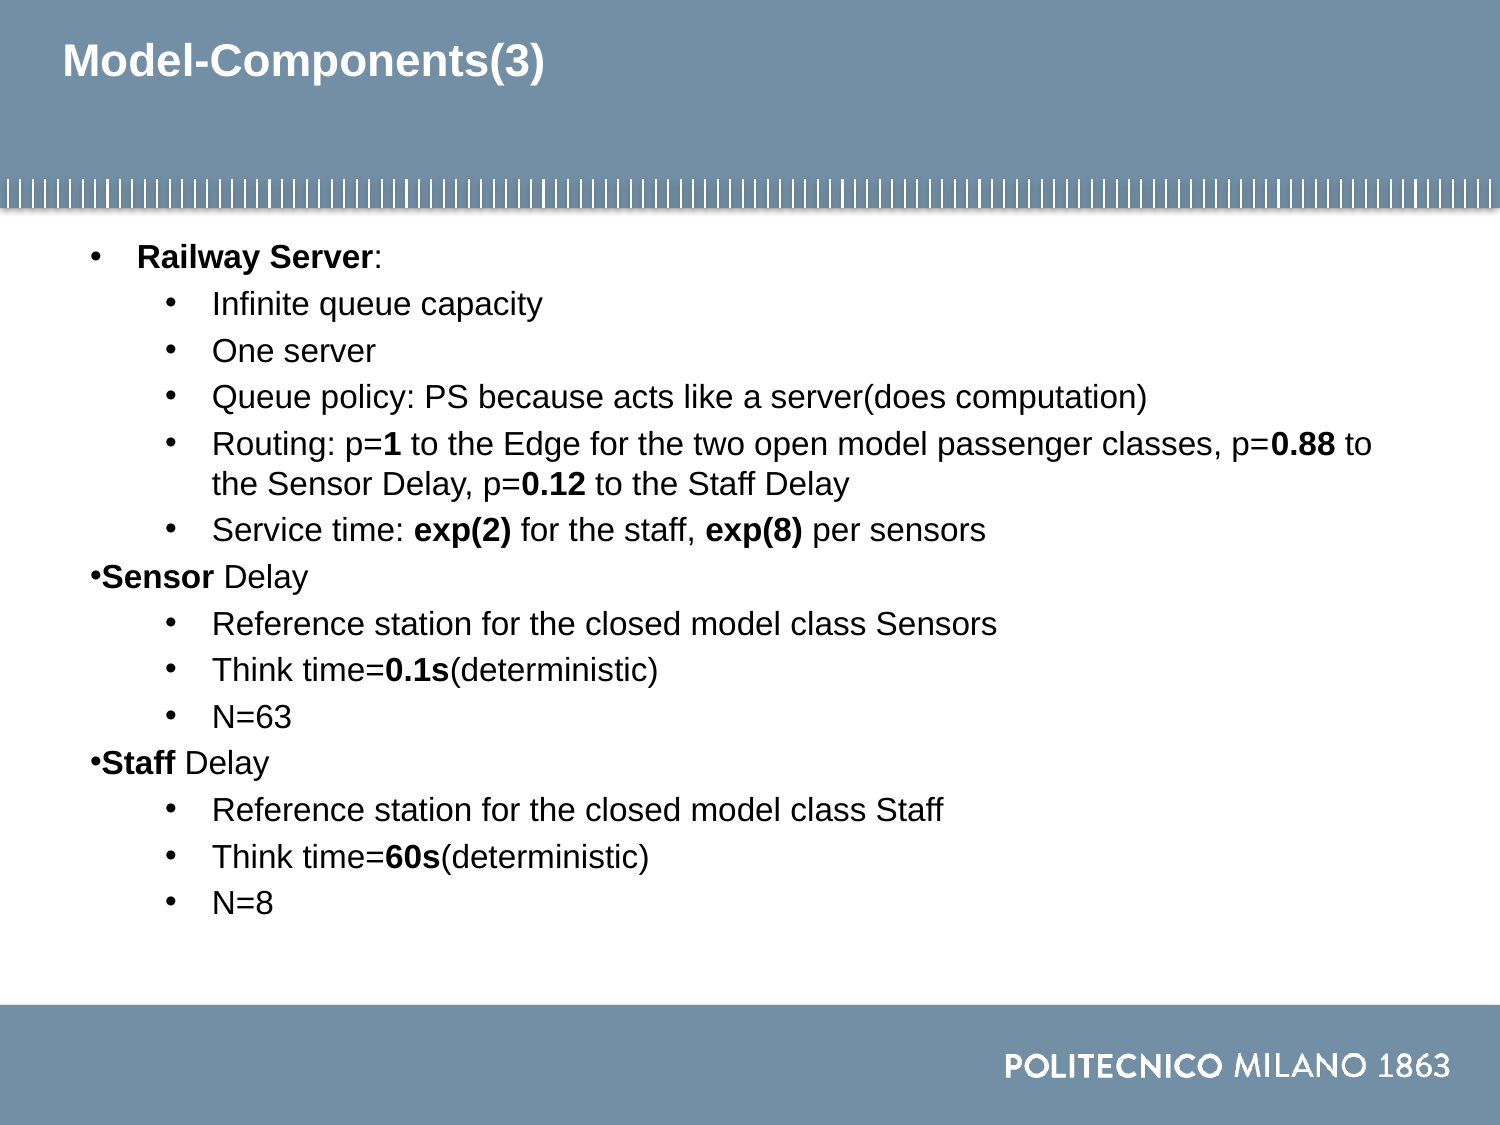

# Model-Components(3)
Railway Server:
Infinite queue capacity
One server
Queue policy: PS because acts like a server(does computation)
Routing: p=1 to the Edge for the two open model passenger classes, p=0.88 to the Sensor Delay, p=0.12 to the Staff Delay
Service time: exp(2) for the staff, exp(8) per sensors
Sensor Delay
Reference station for the closed model class Sensors
Think time=0.1s(deterministic)
N=63
Staff Delay
Reference station for the closed model class Staff
Think time=60s(deterministic)
N=8